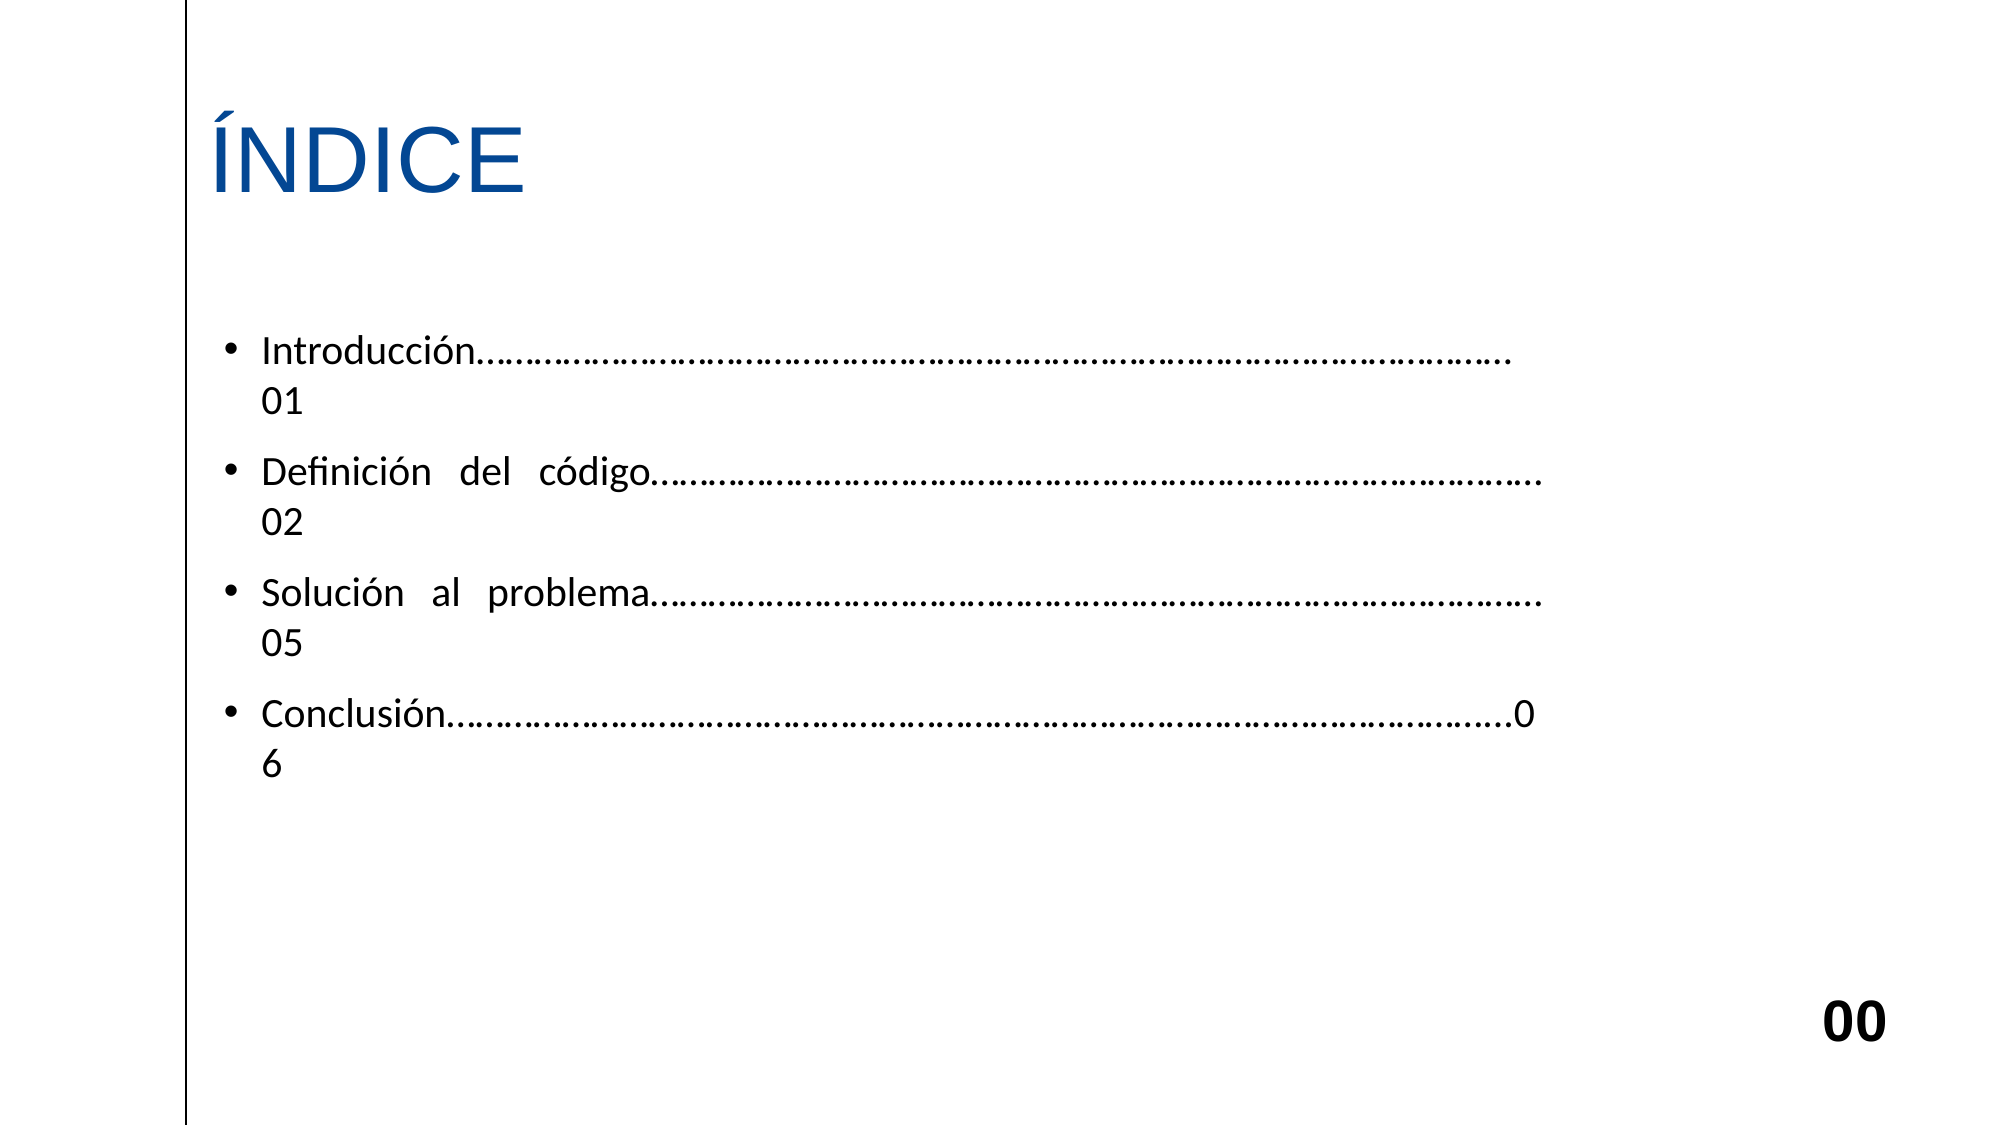

# ÍNDICE
Introducción………………………………………………………………………………………………01
Definición del código…………………………………………………………………………………02
Solución al problema…………………………………………………………………………………05
Conclusión………………………………………………………………………………………………...06

00